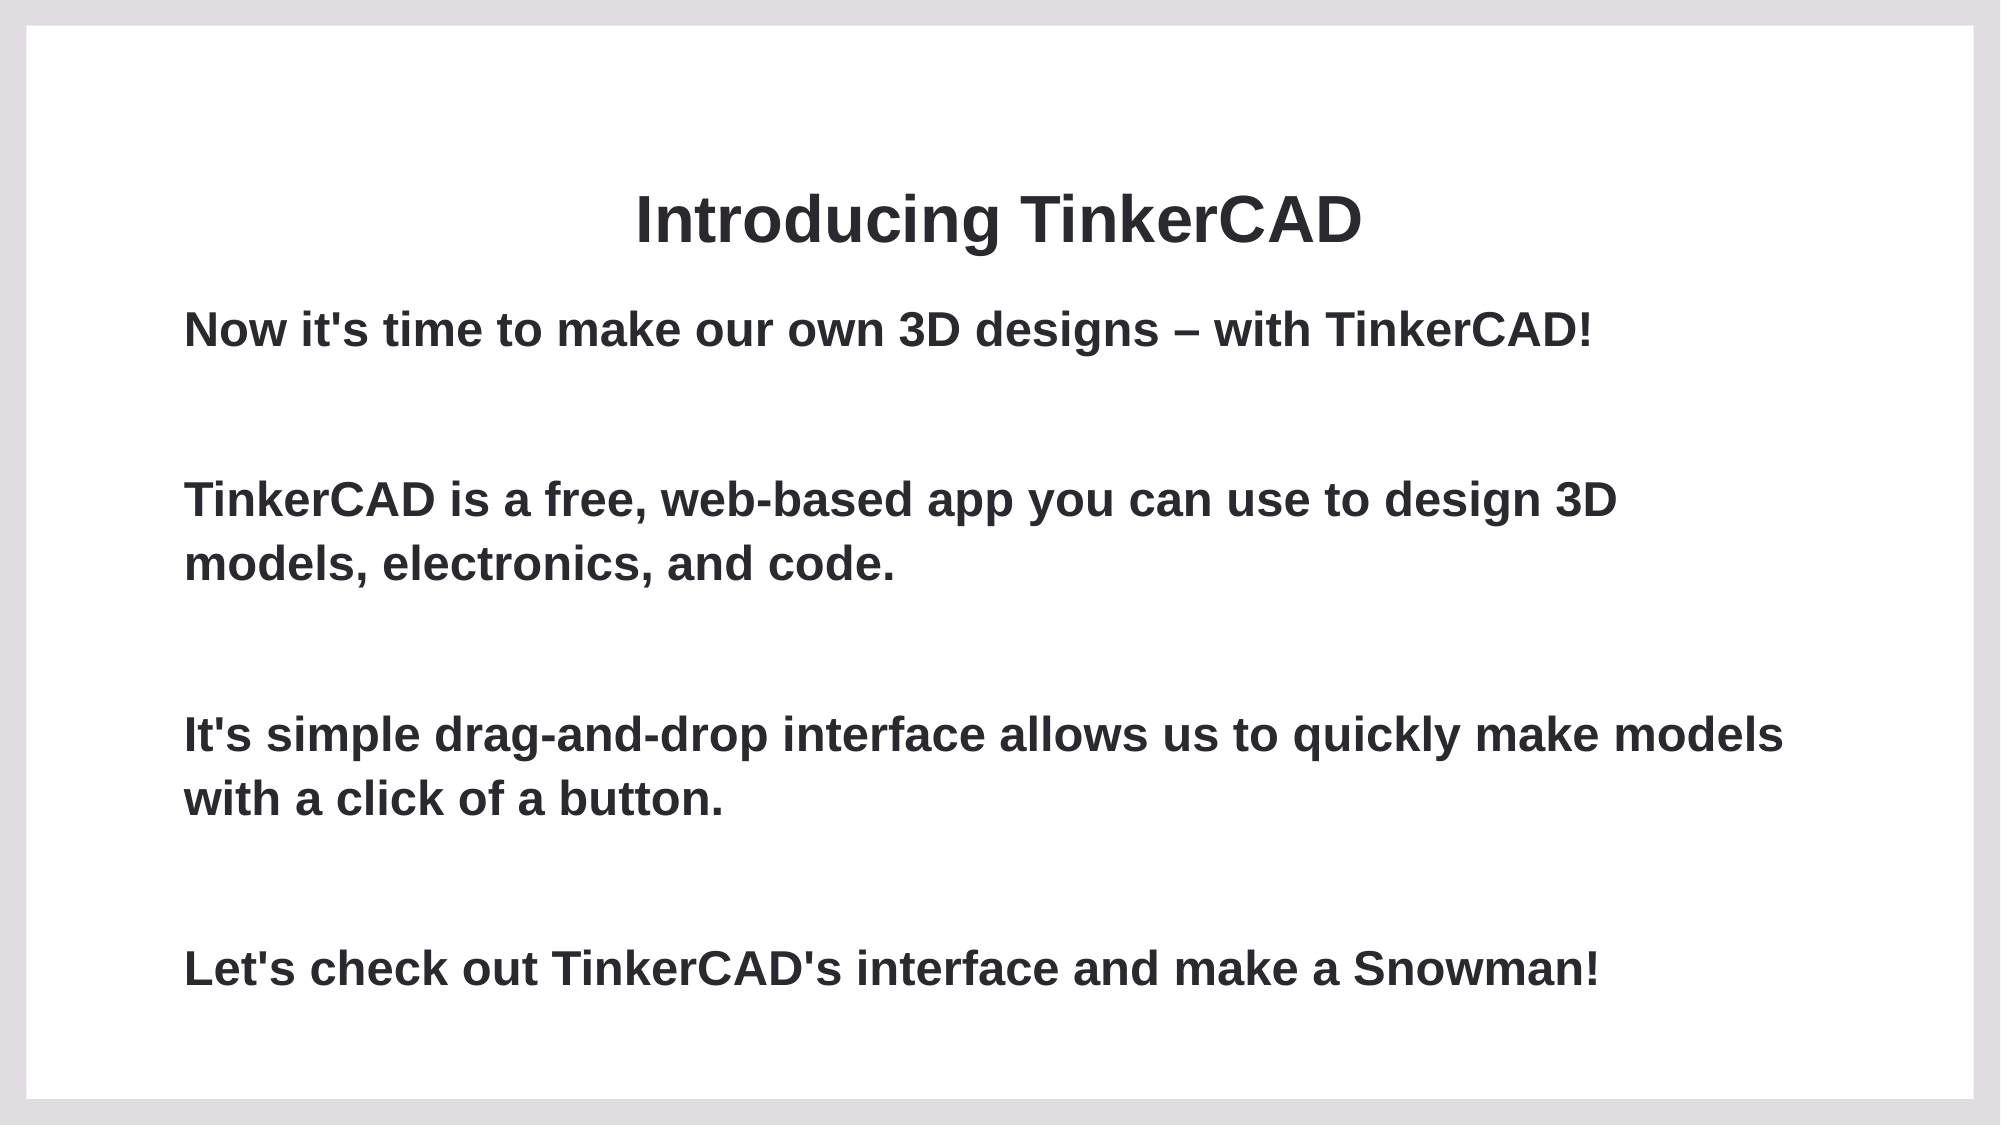

# Introducing TinkerCAD
Now it's time to make our own 3D designs – with TinkerCAD!

TinkerCAD is a free, web-based app you can use to design 3D models, electronics, and code.

It's simple drag-and-drop interface allows us to quickly make models with a click of a button.

Let's check out TinkerCAD's interface and make a Snowman!